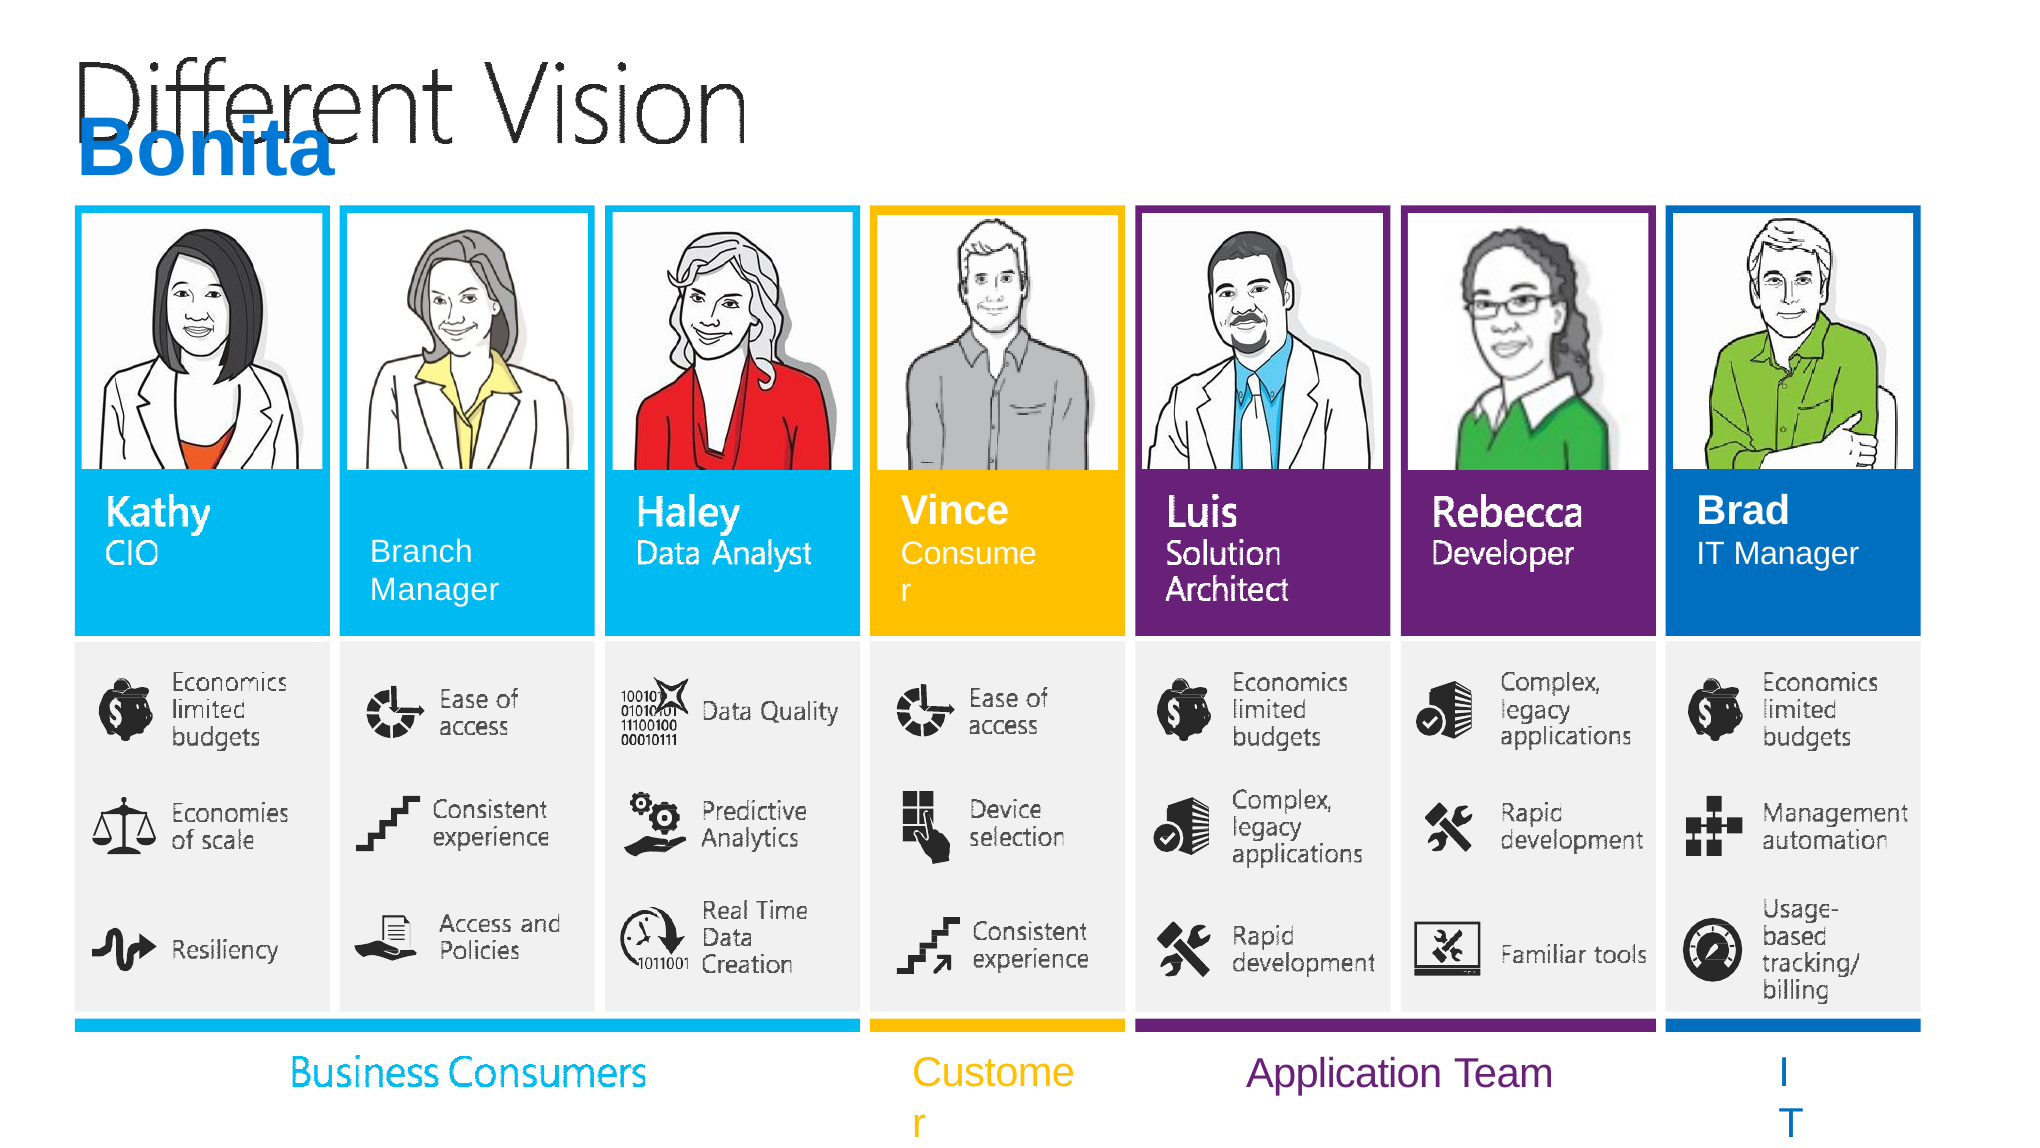

# Bonita

Vince
Consumer
Brad
IT Manager
Branch
Manager

Customer
IT
Application Team